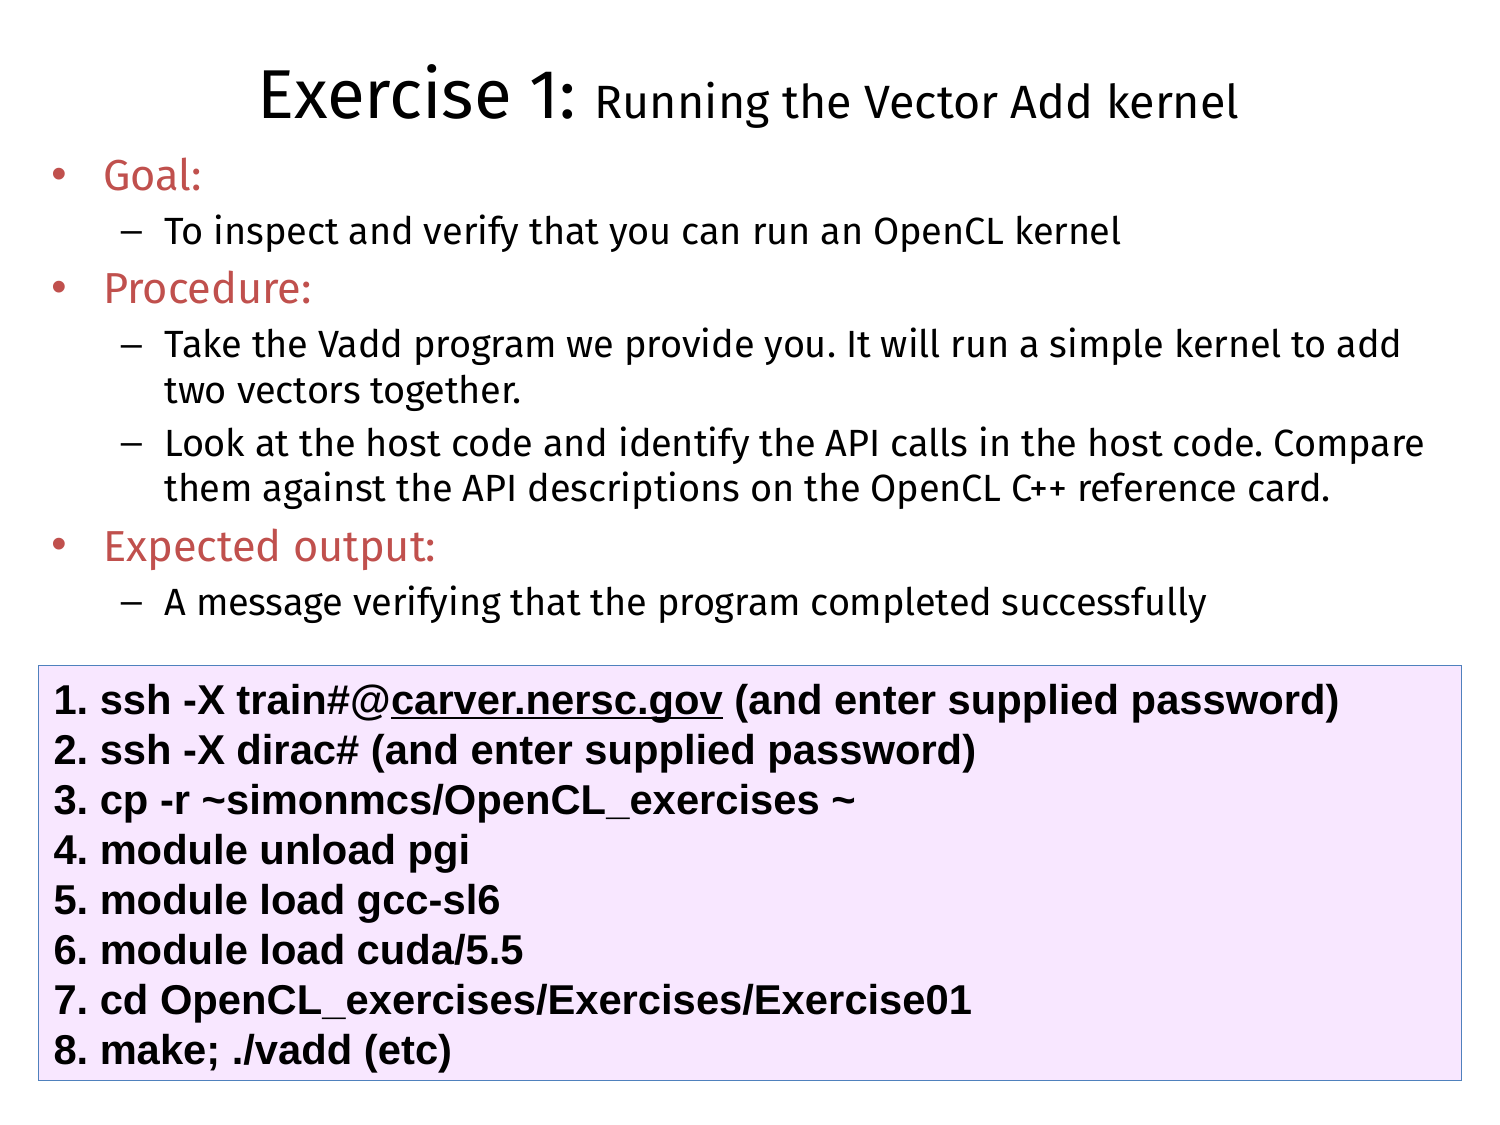

# Exercise 1: Running the Vector Add kernel
Goal:
To inspect and verify that you can run an OpenCL kernel
Procedure:
Take the Vadd program we provide you. It will run a simple kernel to add two vectors together.
Look at the host code and identify the API calls in the host code. Compare them against the API descriptions on the OpenCL C++ reference card.
Expected output:
A message verifying that the program completed successfully
1. ssh -X train#@carver.nersc.gov (and enter supplied password)
2. ssh -X dirac# (and enter supplied password)
3. cp -r ~simonmcs/OpenCL_exercises ~
4. module unload pgi
5. module load gcc-sl6
6. module load cuda/5.5
7. cd OpenCL_exercises/Exercises/Exercise01
8. make; ./vadd (etc)